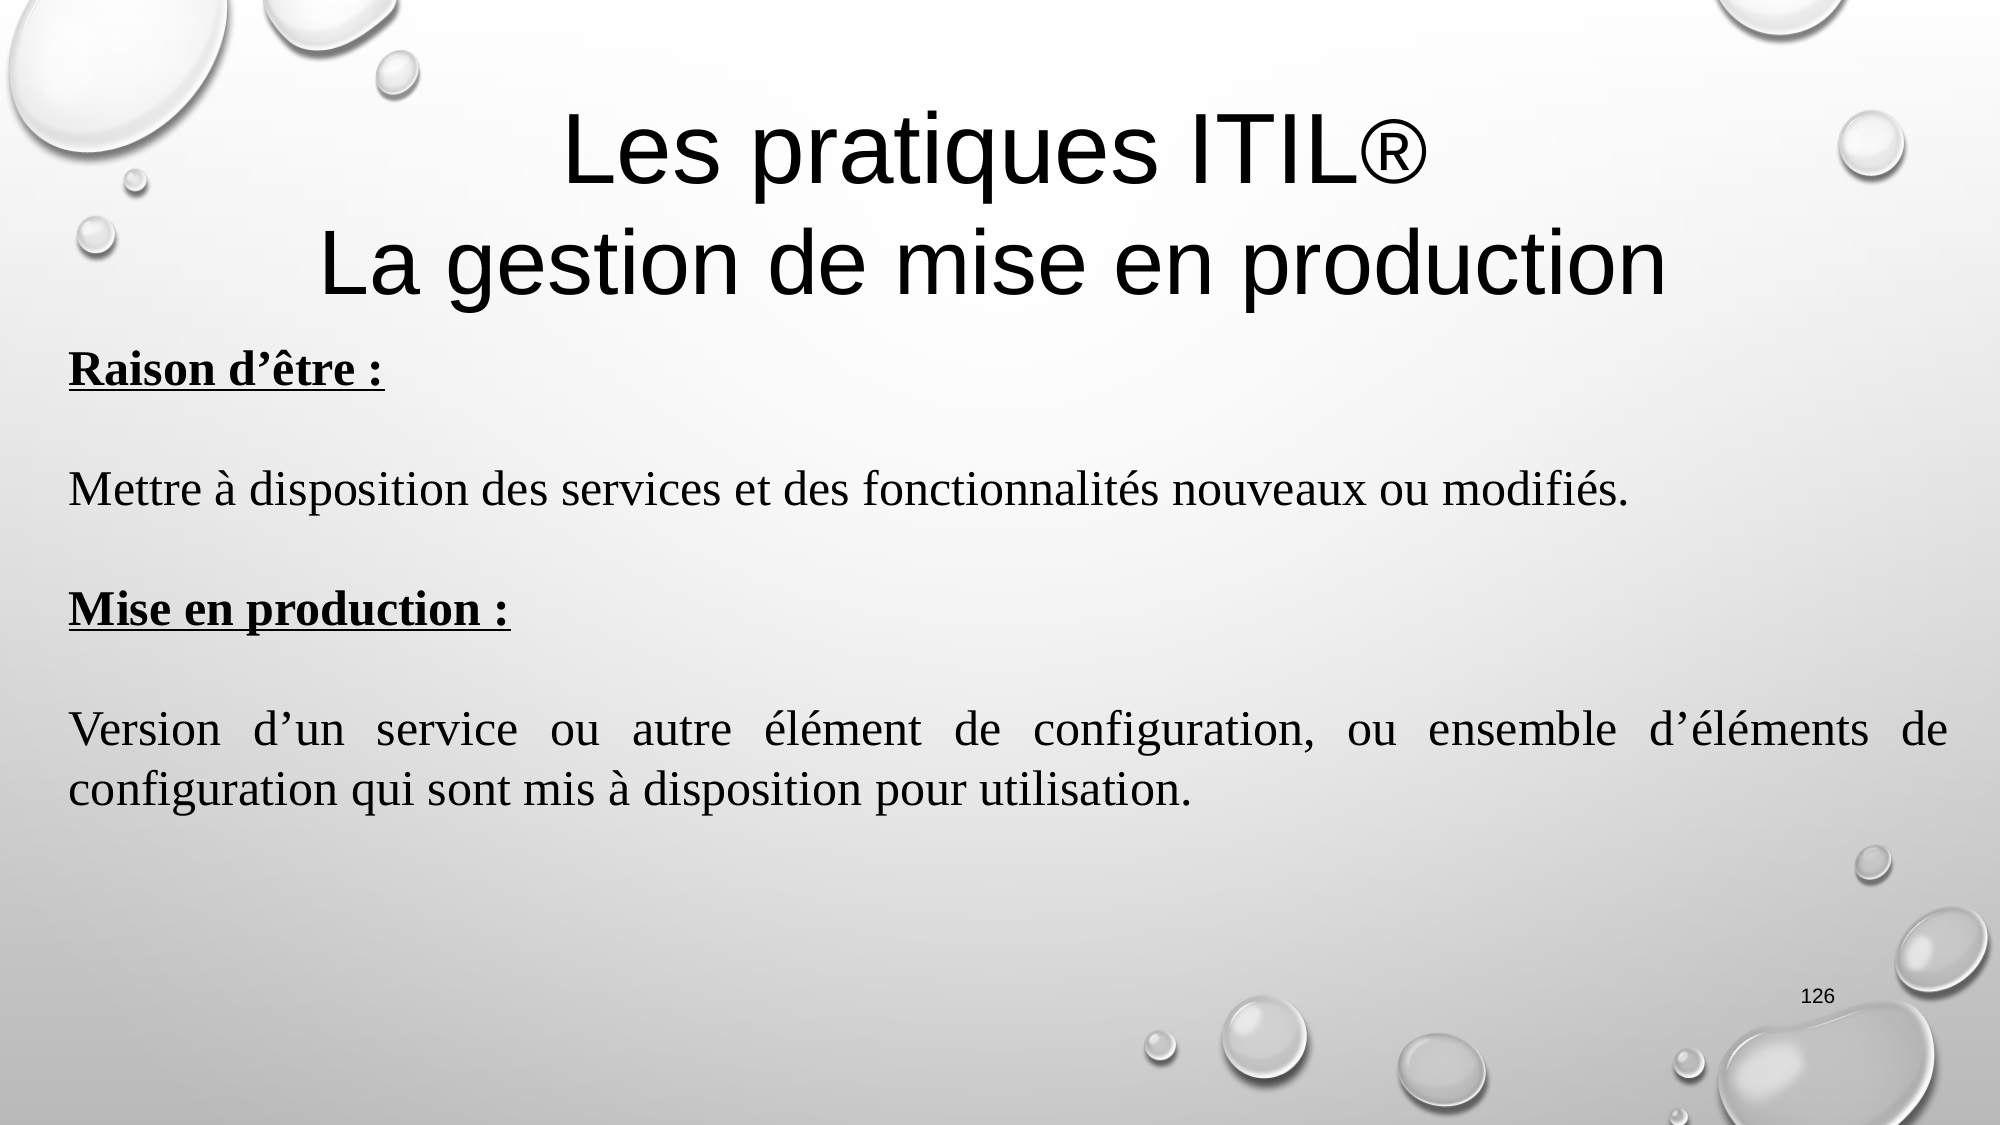

Les pratiques ITIL®
La gestion de mise en production
Raison d’être :

Mettre à disposition des services et des fonctionnalités nouveaux ou modifiés.

Mise en production :

Version d’un service ou autre élément de configuration, ou ensemble d’éléments de configuration qui sont mis à disposition pour utilisation.
126